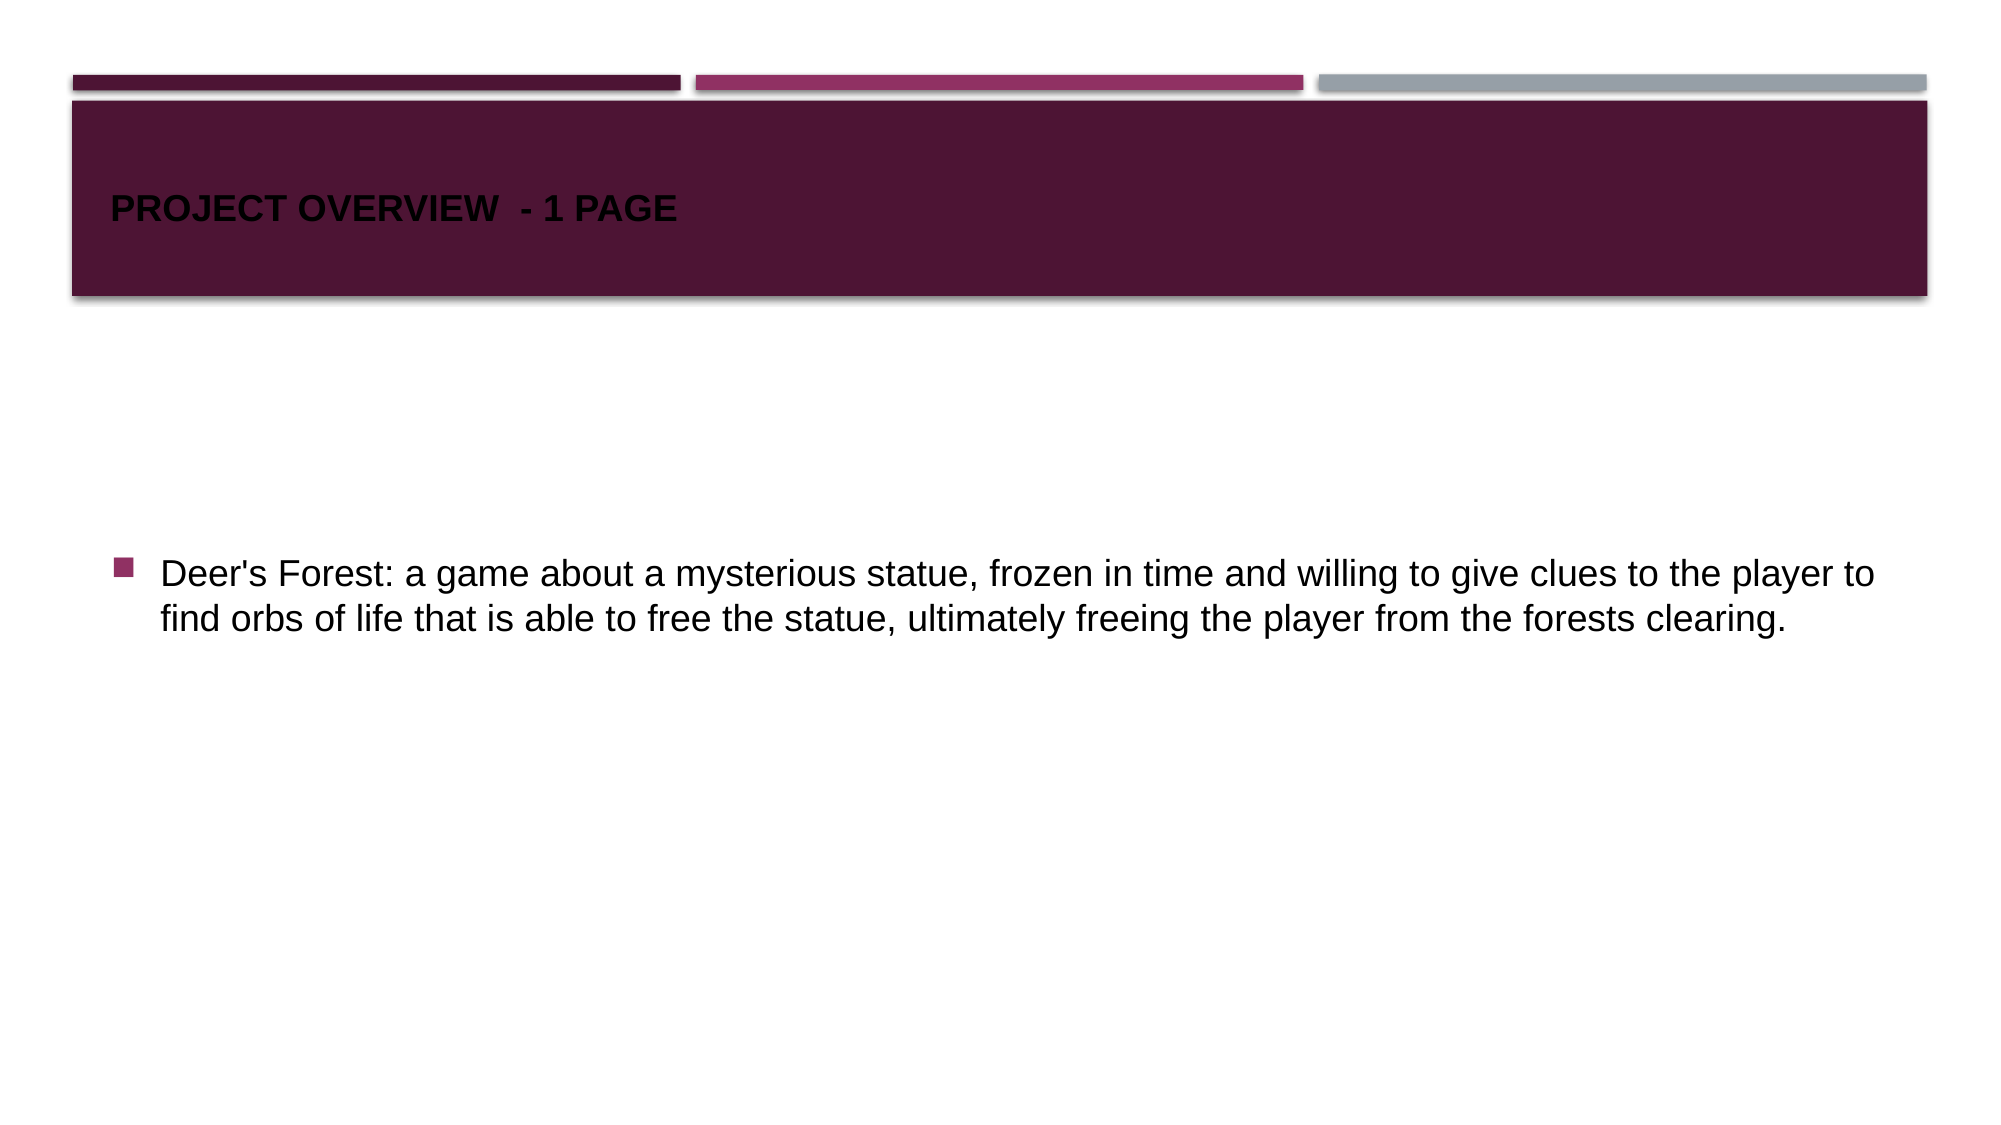

# Project overview  - 1 page
Deer's Forest: a game about a mysterious statue, frozen in time and willing to give clues to the player to find orbs of life that is able to free the statue, ultimately freeing the player from the forests clearing.